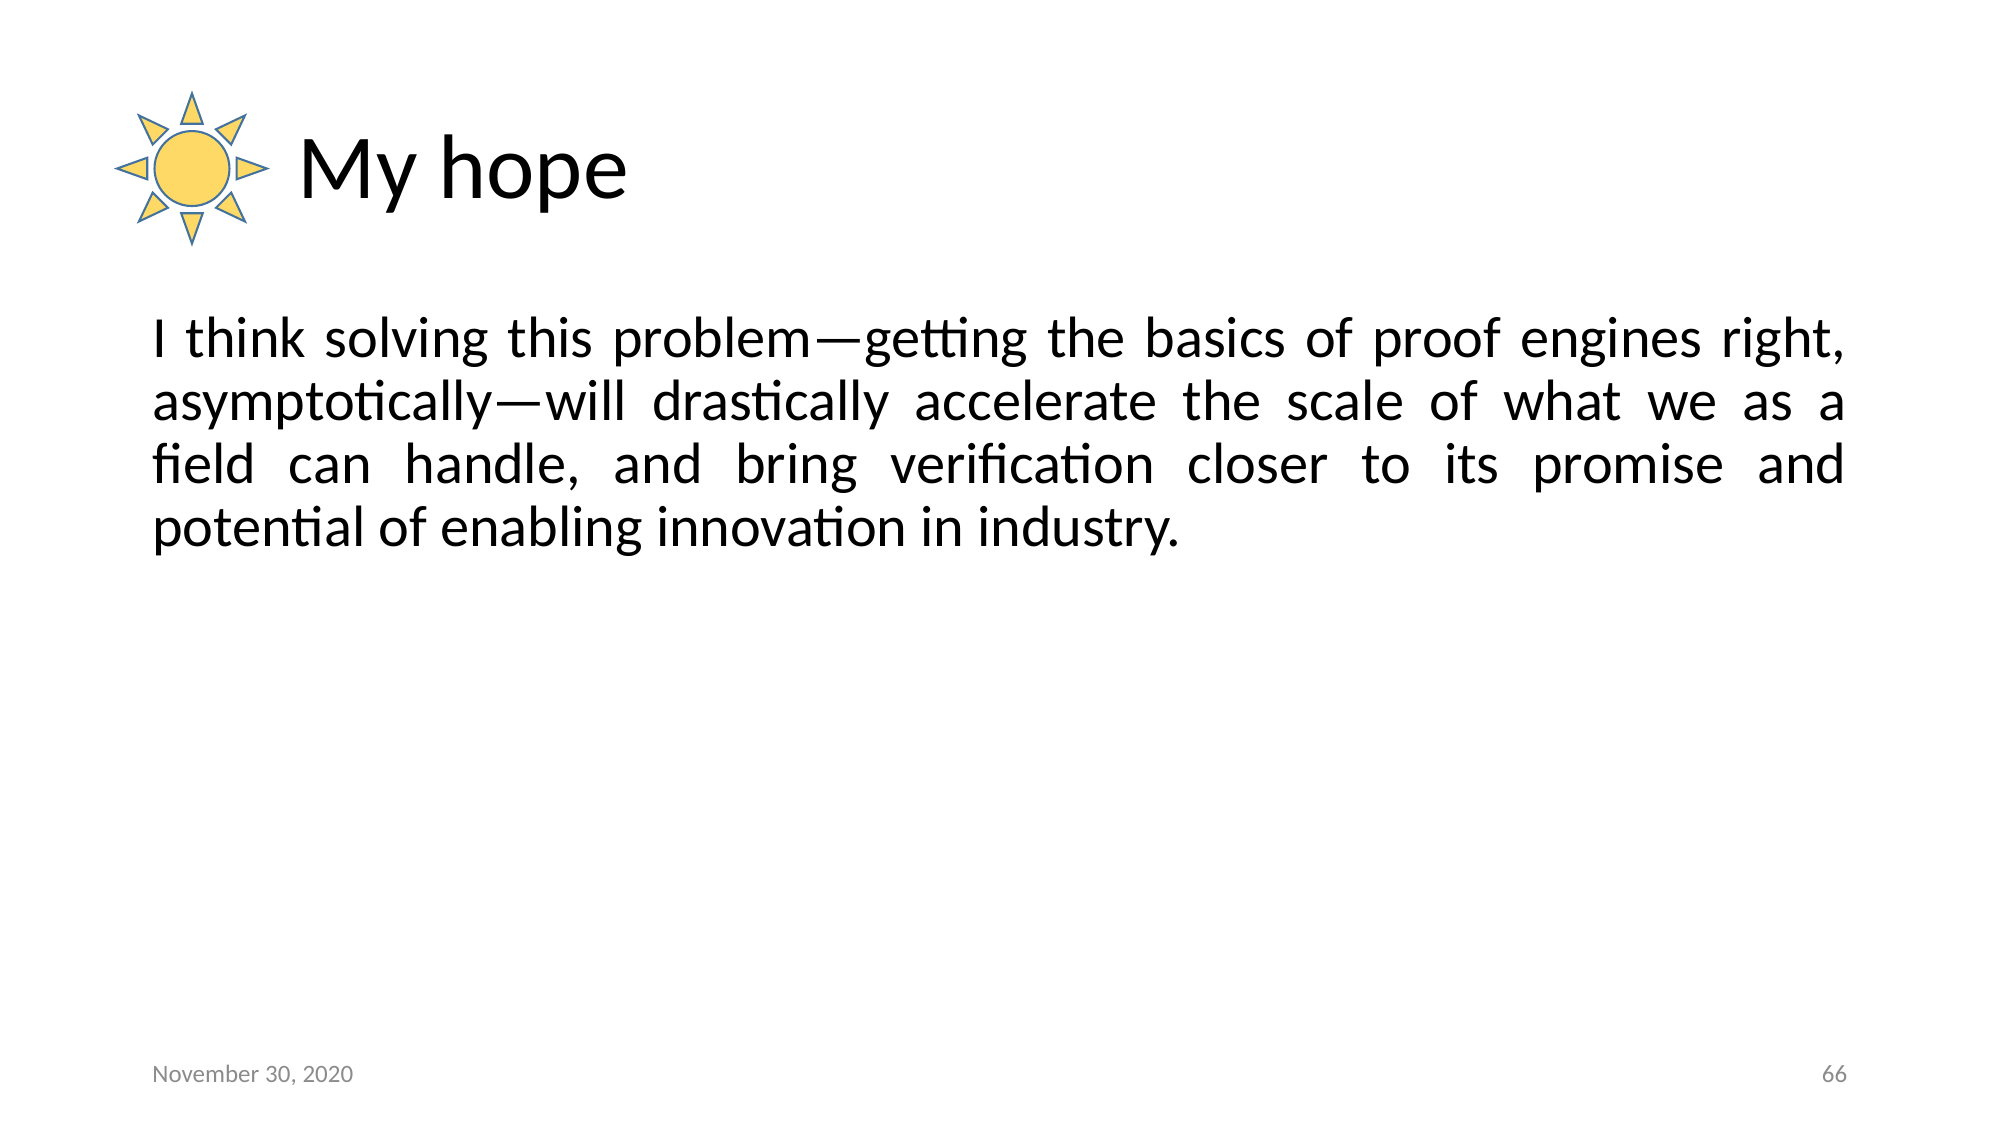

# My hope

I think solving this problem—getting the basics of proof engines right, asymptotically—will drastically accelerate the scale of what we as a field can handle, and bring verification closer to its promise and potential of enabling innovation in industry.

November 30, 2020
66